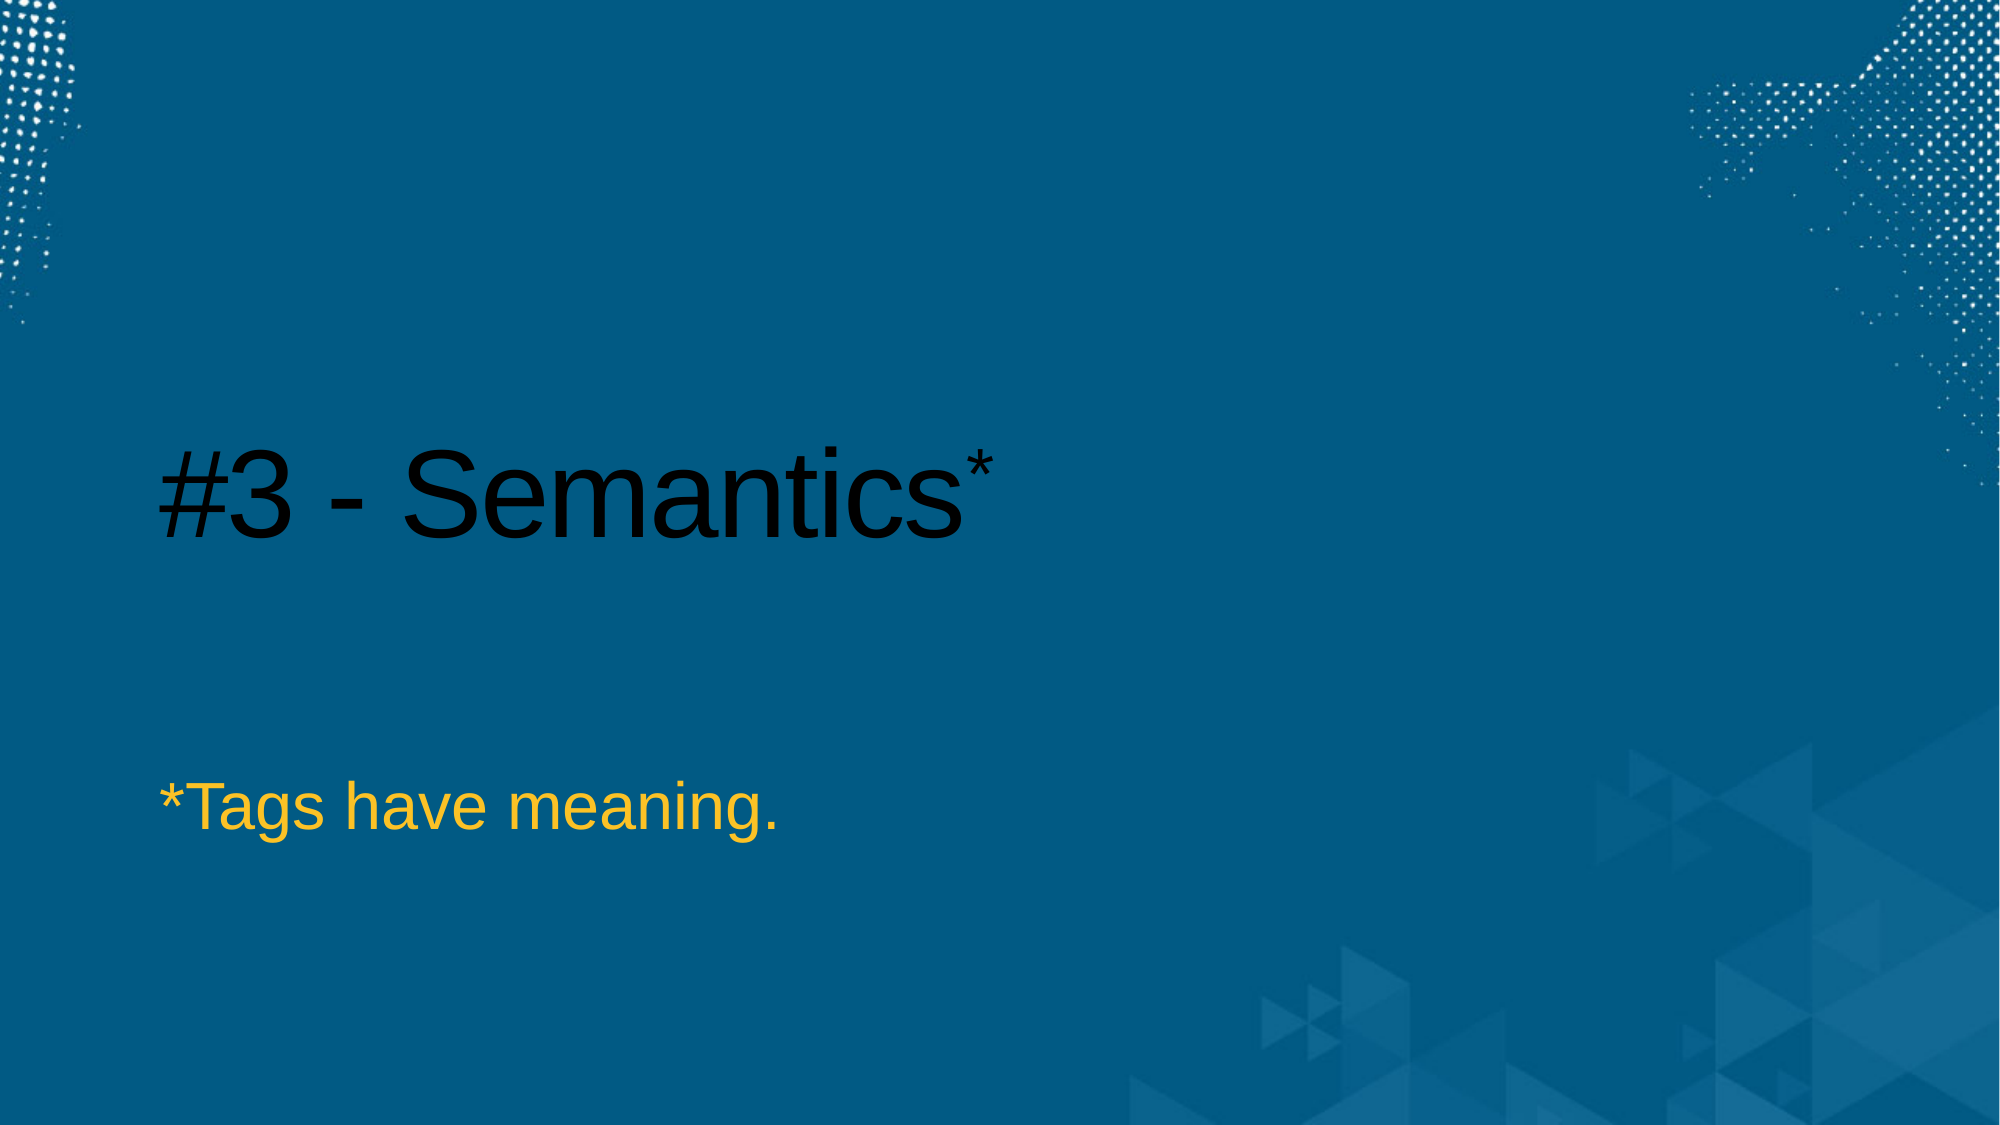

# #3 - Semantics*
*Tags have meaning.